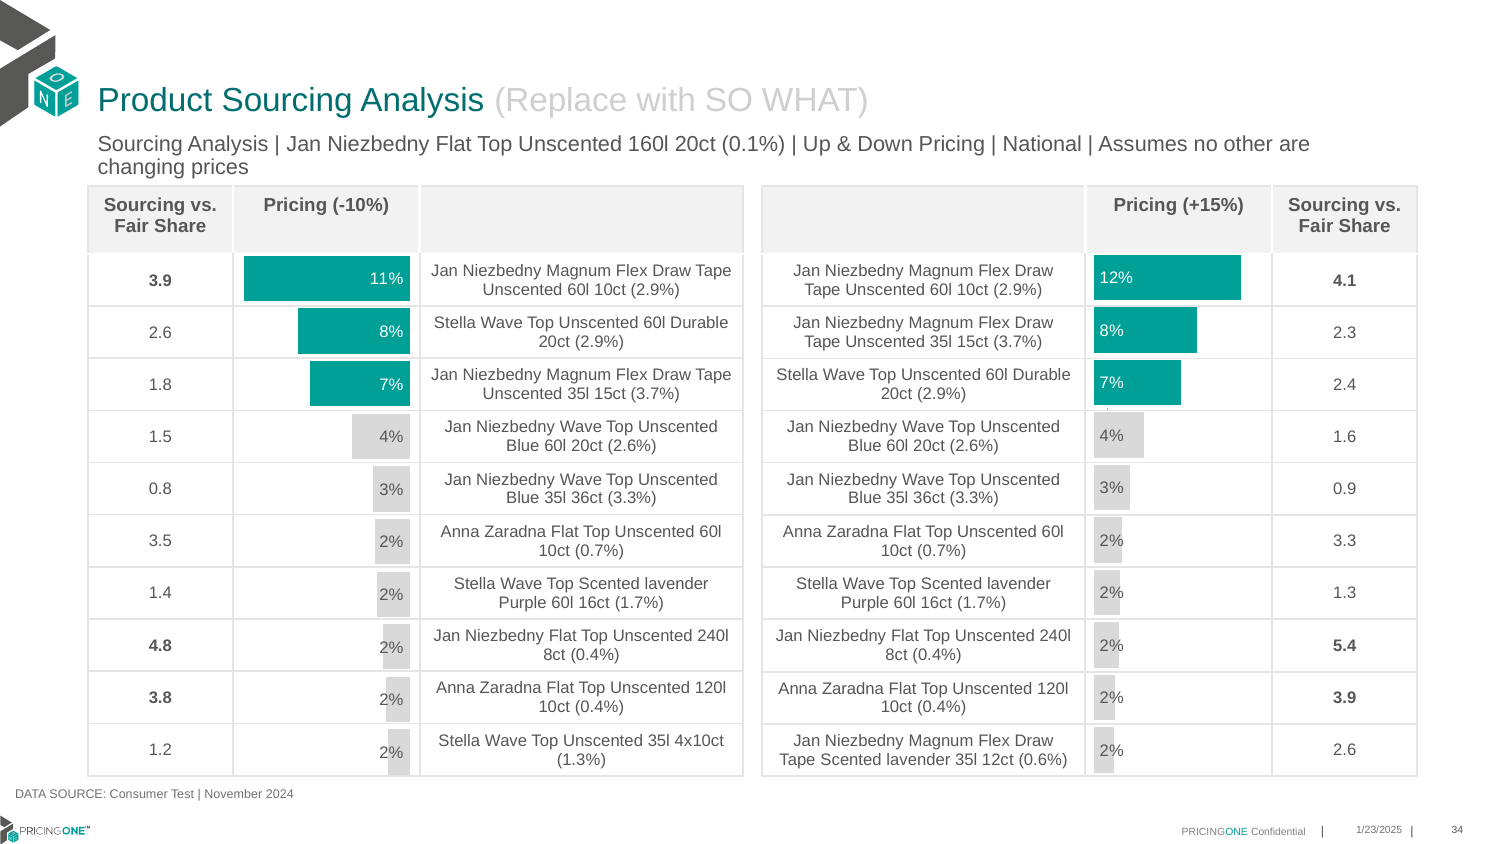

# Product Sourcing Analysis (Replace with SO WHAT)
Sourcing Analysis | Jan Niezbedny Flat Top Unscented 160l 20ct (0.1%) | Up & Down Pricing | National | Assumes no other are changing prices
| Sourcing vs. Fair Share | Pricing (-10%) |  |
| --- | --- | --- |
| 3.9 |  | Jan Niezbedny Magnum Flex Draw Tape Unscented 60l 10ct (2.9%) |
| 2.6 |  | Stella Wave Top Unscented 60l Durable 20ct (2.9%) |
| 1.8 |  | Jan Niezbedny Magnum Flex Draw Tape Unscented 35l 15ct (3.7%) |
| 1.5 |  | Jan Niezbedny Wave Top Unscented Blue 60l 20ct (2.6%) |
| 0.8 |  | Jan Niezbedny Wave Top Unscented Blue 35l 36ct (3.3%) |
| 3.5 |  | Anna Zaradna Flat Top Unscented 60l 10ct (0.7%) |
| 1.4 |  | Stella Wave Top Scented lavender Purple 60l 16ct (1.7%) |
| 4.8 |  | Jan Niezbedny Flat Top Unscented 240l 8ct (0.4%) |
| 3.8 |  | Anna Zaradna Flat Top Unscented 120l 10ct (0.4%) |
| 1.2 |  | Stella Wave Top Unscented 35l 4x10ct (1.3%) |
|  | Pricing (+15%) | Sourcing vs. Fair Share |
| --- | --- | --- |
| Jan Niezbedny Magnum Flex Draw Tape Unscented 60l 10ct (2.9%) |  | 4.1 |
| Jan Niezbedny Magnum Flex Draw Tape Unscented 35l 15ct (3.7%) |  | 2.3 |
| Stella Wave Top Unscented 60l Durable 20ct (2.9%) |  | 2.4 |
| Jan Niezbedny Wave Top Unscented Blue 60l 20ct (2.6%) |  | 1.6 |
| Jan Niezbedny Wave Top Unscented Blue 35l 36ct (3.3%) |  | 0.9 |
| Anna Zaradna Flat Top Unscented 60l 10ct (0.7%) |  | 3.3 |
| Stella Wave Top Scented lavender Purple 60l 16ct (1.7%) |  | 1.3 |
| Jan Niezbedny Flat Top Unscented 240l 8ct (0.4%) |  | 5.4 |
| Anna Zaradna Flat Top Unscented 120l 10ct (0.4%) |  | 3.9 |
| Jan Niezbedny Magnum Flex Draw Tape Scented lavender 35l 12ct (0.6%) |  | 2.6 |

### Chart

| Category | Jan Niezbedny Flat Top Unscented 160l 20ct (0.1%) |
|---|---|
| Jan Niezbedny Magnum Flex Draw Tape Unscented 60l 10ct (2.9%) | 0.1195086530266195 |
| Jan Niezbedny Magnum Flex Draw Tape Unscented 35l 15ct (3.7%) | 0.0839847263150492 |
| Stella Wave Top Unscented 60l Durable 20ct (2.9%) | 0.07042565146067138 |
| Jan Niezbedny Wave Top Unscented Blue 60l 20ct (2.6%) | 0.040368188814408845 |
| Jan Niezbedny Wave Top Unscented Blue 35l 36ct (3.3%) | 0.02975825826943443 |
| Anna Zaradna Flat Top Unscented 60l 10ct (0.7%) | 0.022800644107218045 |
| Stella Wave Top Scented lavender Purple 60l 16ct (1.7%) | 0.021411789192206203 |
| Jan Niezbedny Flat Top Unscented 240l 8ct (0.4%) | 0.020786988615122567 |
| Anna Zaradna Flat Top Unscented 120l 10ct (0.4%) | 0.017042808418148786 |
| Jan Niezbedny Magnum Flex Draw Tape Scented lavender 35l 12ct (0.6%) | 0.01616239068961597 |

### Chart

| Category | Jan Niezbedny Flat Top Unscented 160l 20ct (0.1%) |
|---|---|
| Jan Niezbedny Magnum Flex Draw Tape Unscented 60l 10ct (2.9%) | 0.11394615727314604 |
| Stella Wave Top Unscented 60l Durable 20ct (2.9%) | 0.07664763504616628 |
| Jan Niezbedny Magnum Flex Draw Tape Unscented 35l 15ct (3.7%) | 0.0683511734331694 |
| Jan Niezbedny Wave Top Unscented Blue 60l 20ct (2.6%) | 0.04000442628740238 |
| Jan Niezbedny Wave Top Unscented Blue 35l 36ct (3.3%) | 0.02524024187383038 |
| Anna Zaradna Flat Top Unscented 60l 10ct (0.7%) | 0.02400024281304738 |
| Stella Wave Top Scented lavender Purple 60l 16ct (1.7%) | 0.02289564244313767 |
| Jan Niezbedny Flat Top Unscented 240l 8ct (0.4%) | 0.018388798018232438 |
| Anna Zaradna Flat Top Unscented 120l 10ct (0.4%) | 0.016558500756789985 |
| Stella Wave Top Unscented 35l 4x10ct (1.3%) | 0.015514261285189774 |
DATA SOURCE: Consumer Test | November 2024

1/23/2025
34